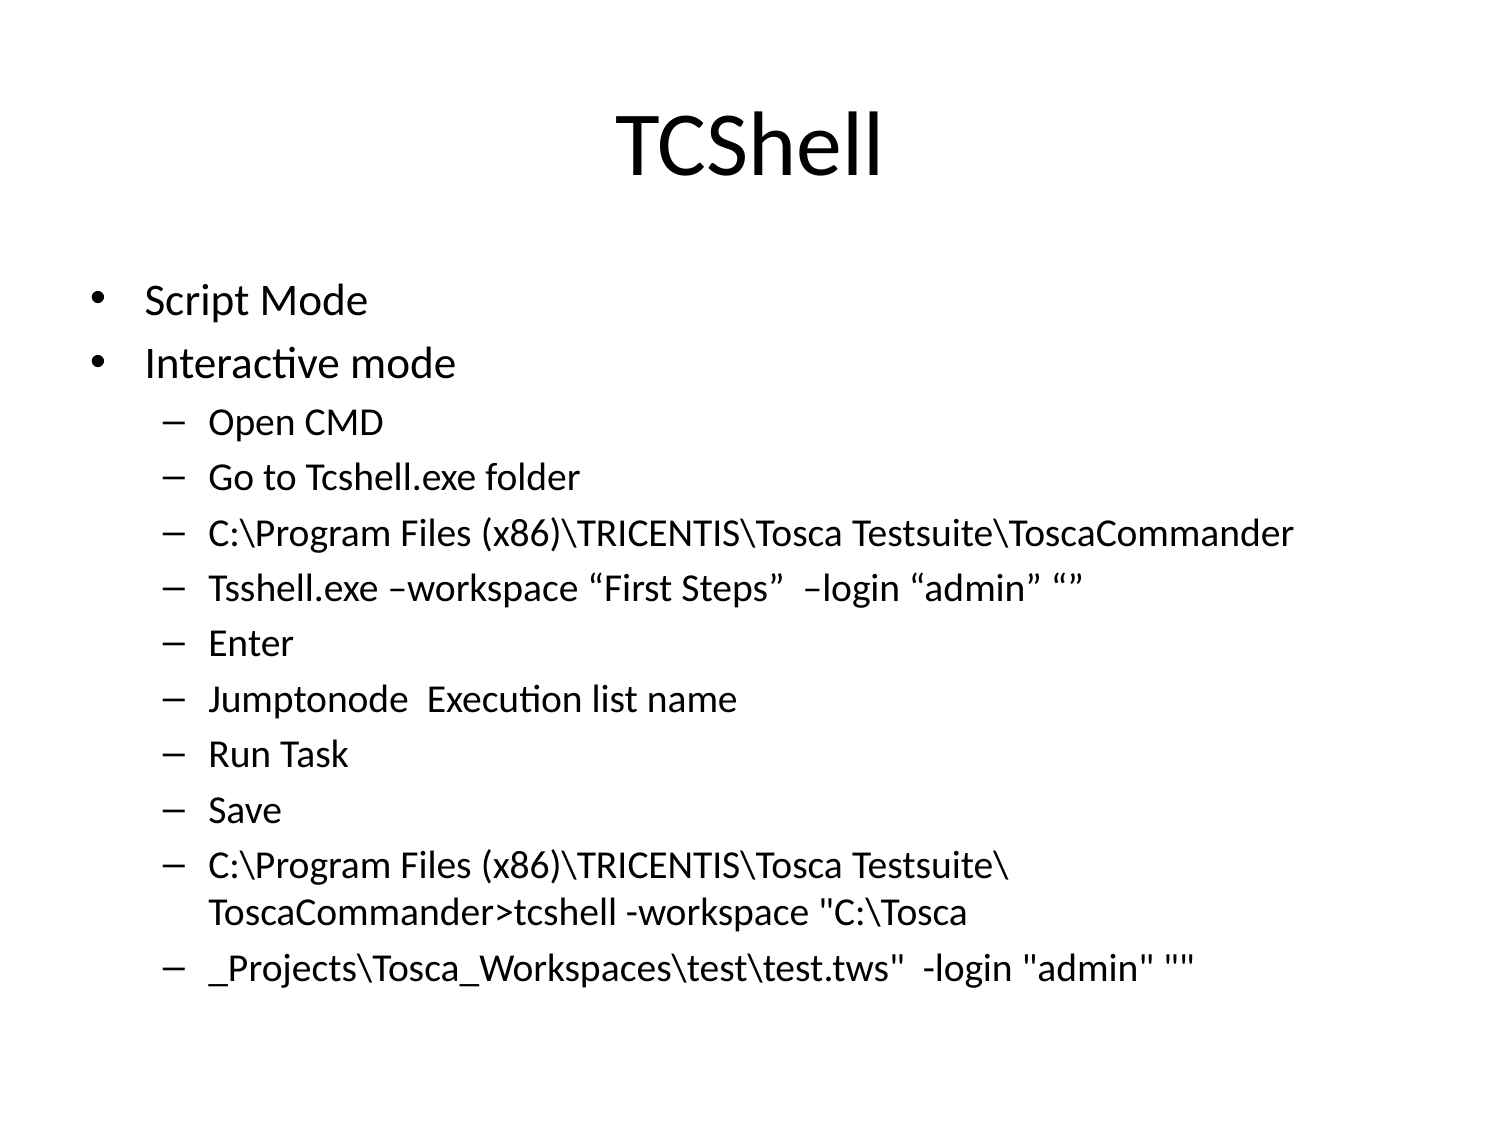

# TCShell
Script Mode
Interactive mode
Open CMD
Go to Tcshell.exe folder
C:\Program Files (x86)\TRICENTIS\Tosca Testsuite\ToscaCommander
Tsshell.exe –workspace “First Steps”  –login “admin” “”
Enter
Jumptonode  Execution list name
Run Task
Save
C:\Program Files (x86)\TRICENTIS\Tosca Testsuite\ToscaCommander>tcshell -workspace "C:\Tosca
_Projects\Tosca_Workspaces\test\test.tws"  -login "admin" ""